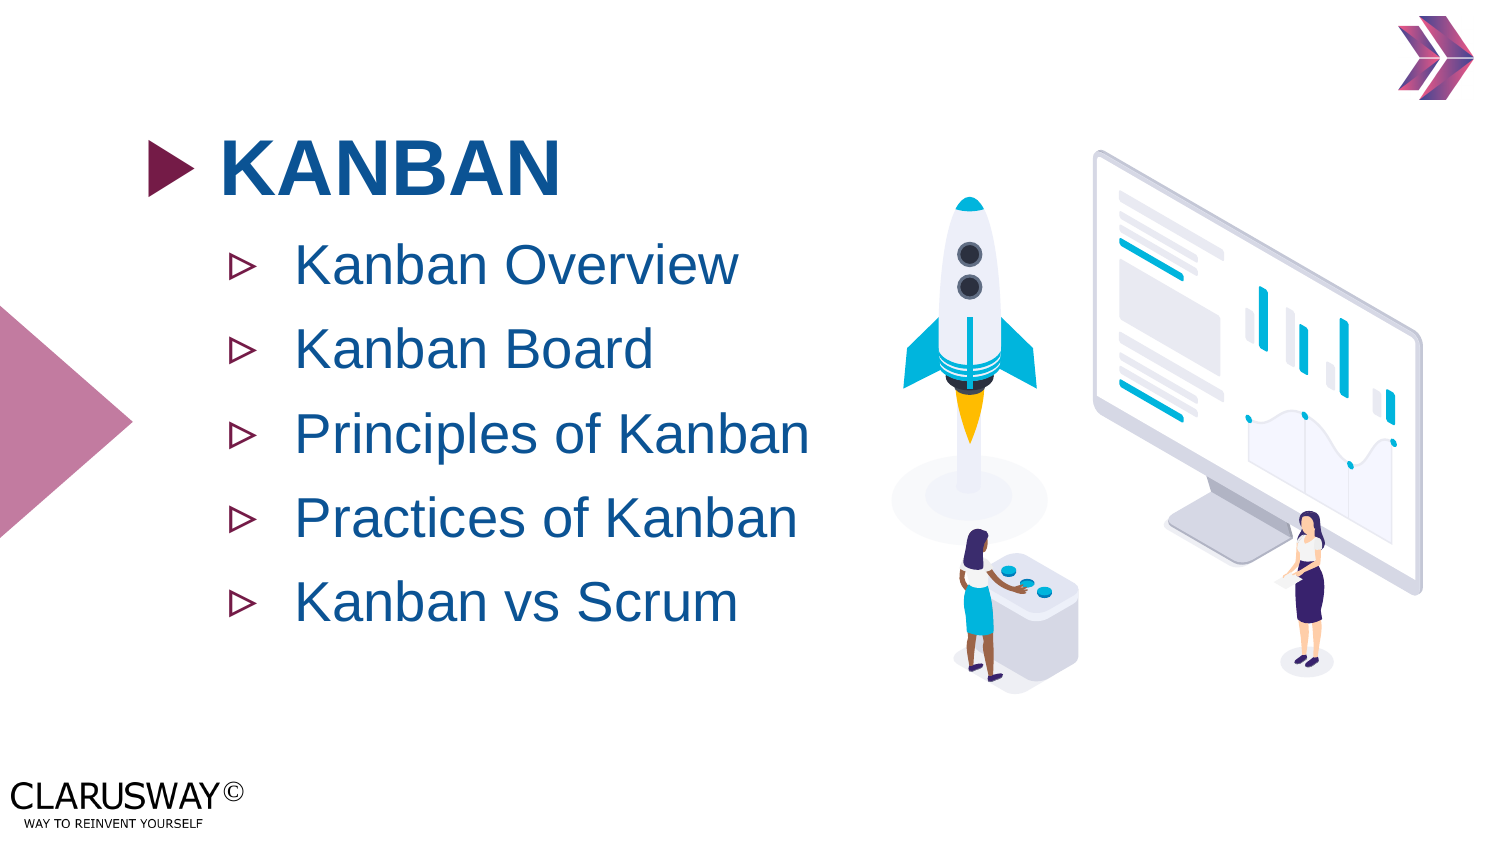

KANBAN
Kanban Overview
Kanban Board
Principles of Kanban
Practices of Kanban
Kanban vs Scrum